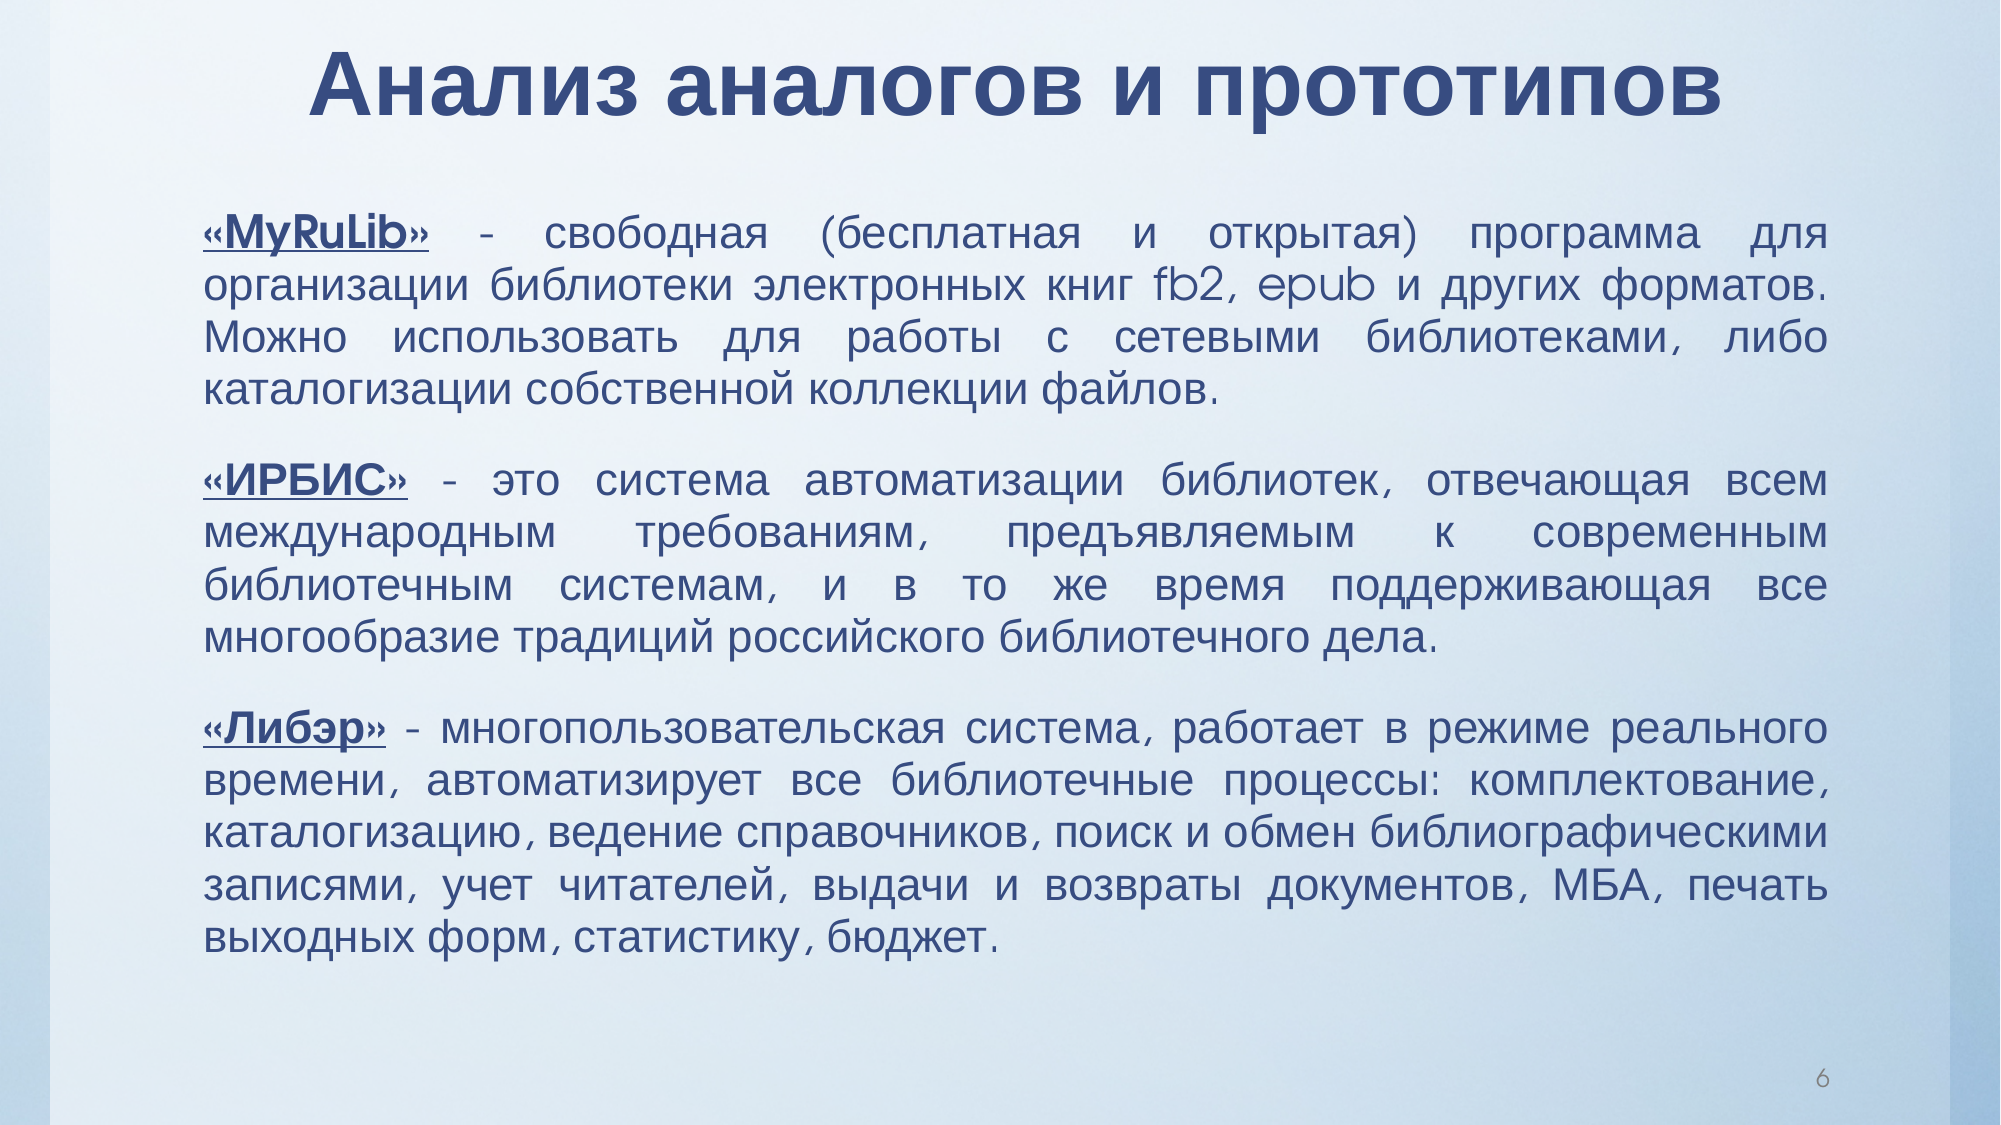

Анализ аналогов и прототипов
«MyRuLib» - свободная (бесплатная и открытая) программа для организации библиотеки электронных книг fb2, epub и других форматов. Можно использовать для работы с сетевыми библиотеками, либо каталогизации собственной коллекции файлов.
«ИРБИС» - это система автоматизации библиотек, отвечающая всем международным требованиям, предъявляемым к современным библиотечным системам, и в то же время поддерживающая все многообразие традиций российского библиотечного дела.
«Либэр» - многопользовательская система, работает в режиме реального времени, автоматизирует все библиотечные процессы: комплектование, каталогизацию, ведение справочников, поиск и обмен библиографическими записями, учет читателей, выдачи и возвраты документов, МБА, печать выходных форм, статистику, бюджет.
6